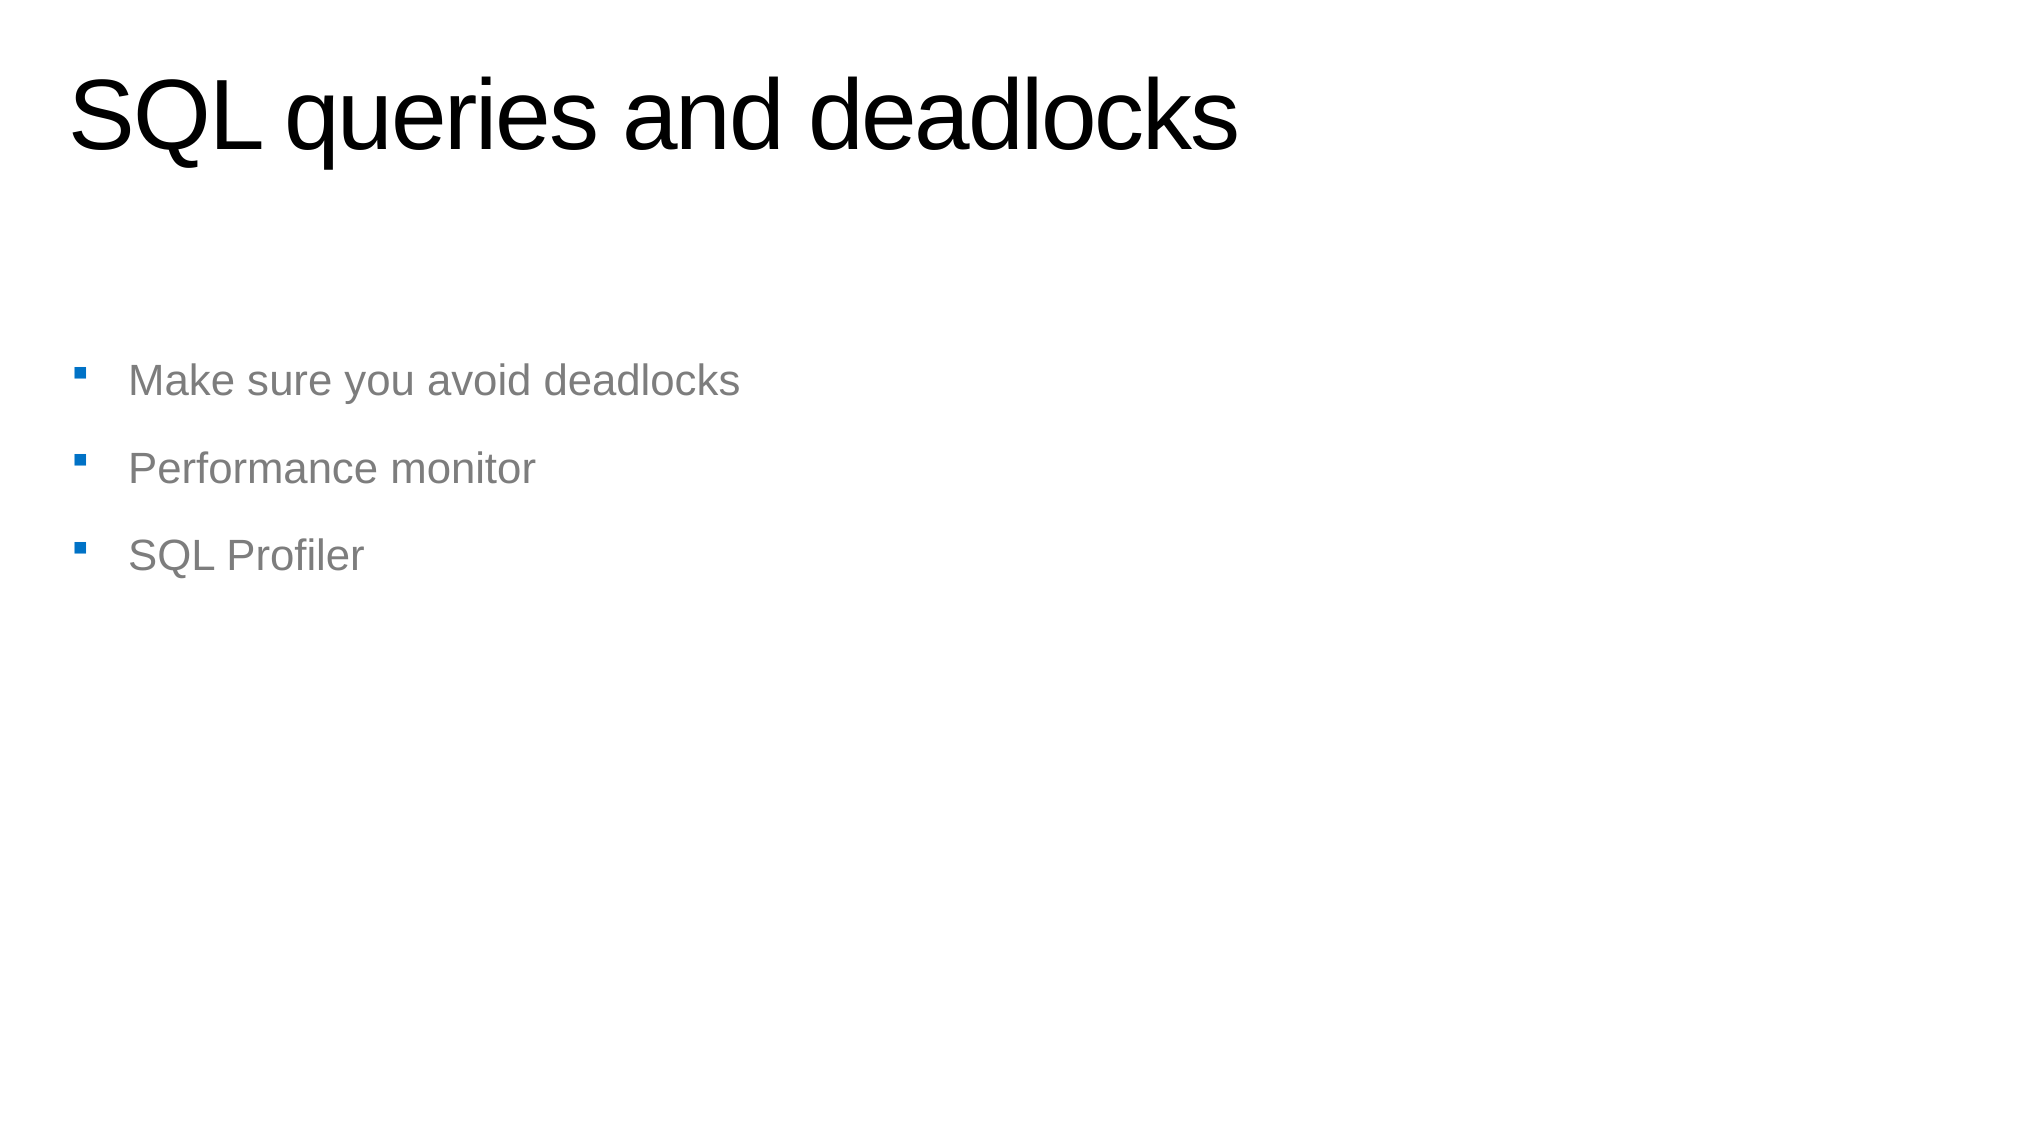

# SQL queries and deadlocks
Make sure you avoid deadlocks
Performance monitor
SQL Profiler